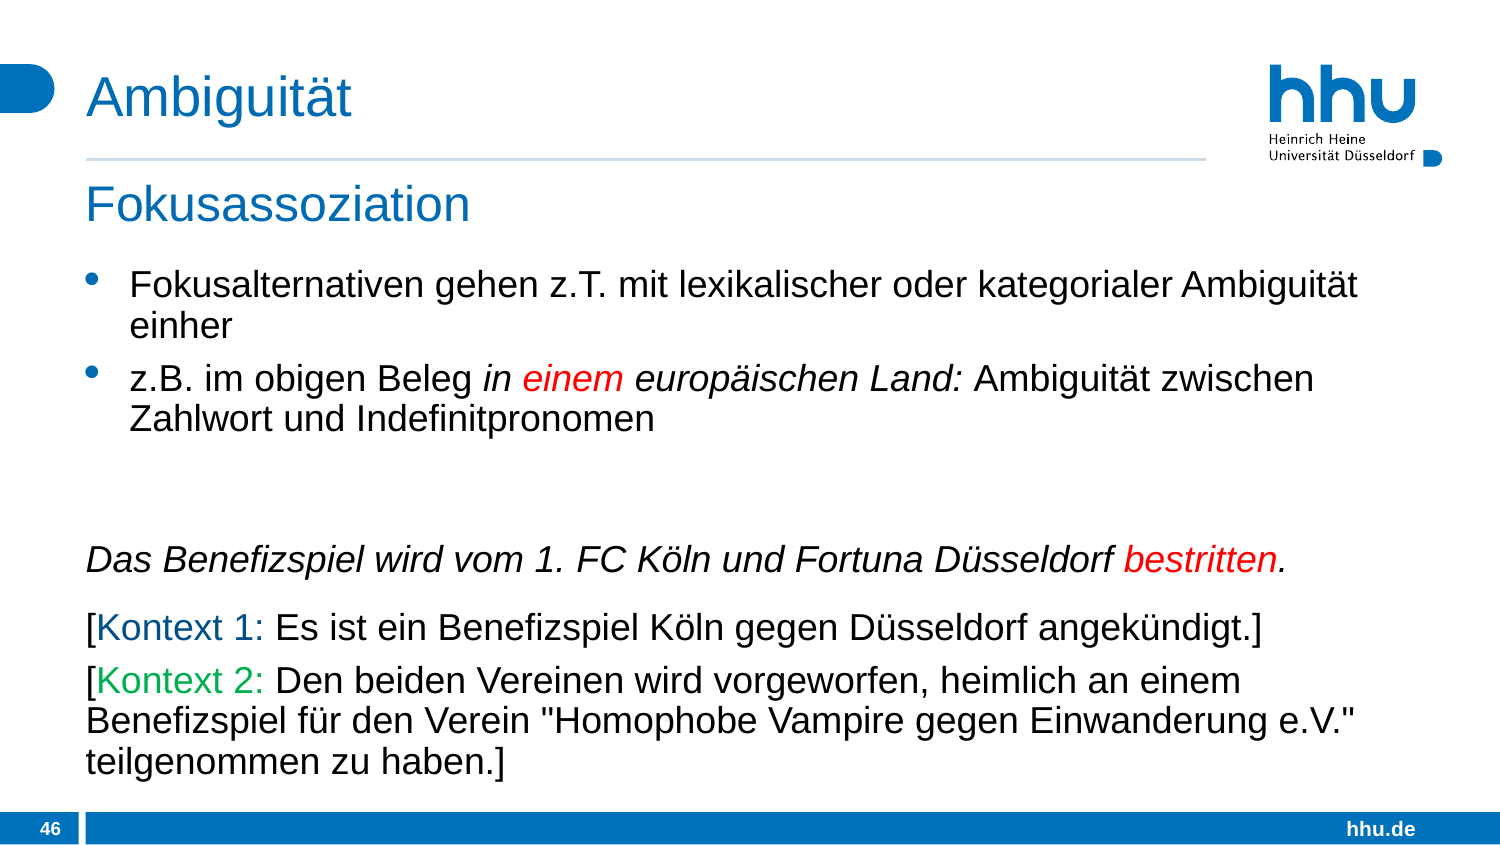

# Ambiguität
Fokusassoziation
Fokusalternativen gehen z.T. mit lexikalischer oder kategorialer Ambiguität einher
z.B. im obigen Beleg in einem europäischen Land: Ambiguität zwischen Zahlwort und Indefinitpronomen

Das Benefizspiel wird vom 1. FC Köln und Fortuna Düsseldorf bestritten.

[Kontext 1: Es ist ein Benefizspiel Köln gegen Düsseldorf angekündigt.]
[Kontext 2: Den beiden Vereinen wird vorgeworfen, heimlich an einem Benefizspiel für den Verein "Homophobe Vampire gegen Einwanderung e.V." teilgenommen zu haben.]
46